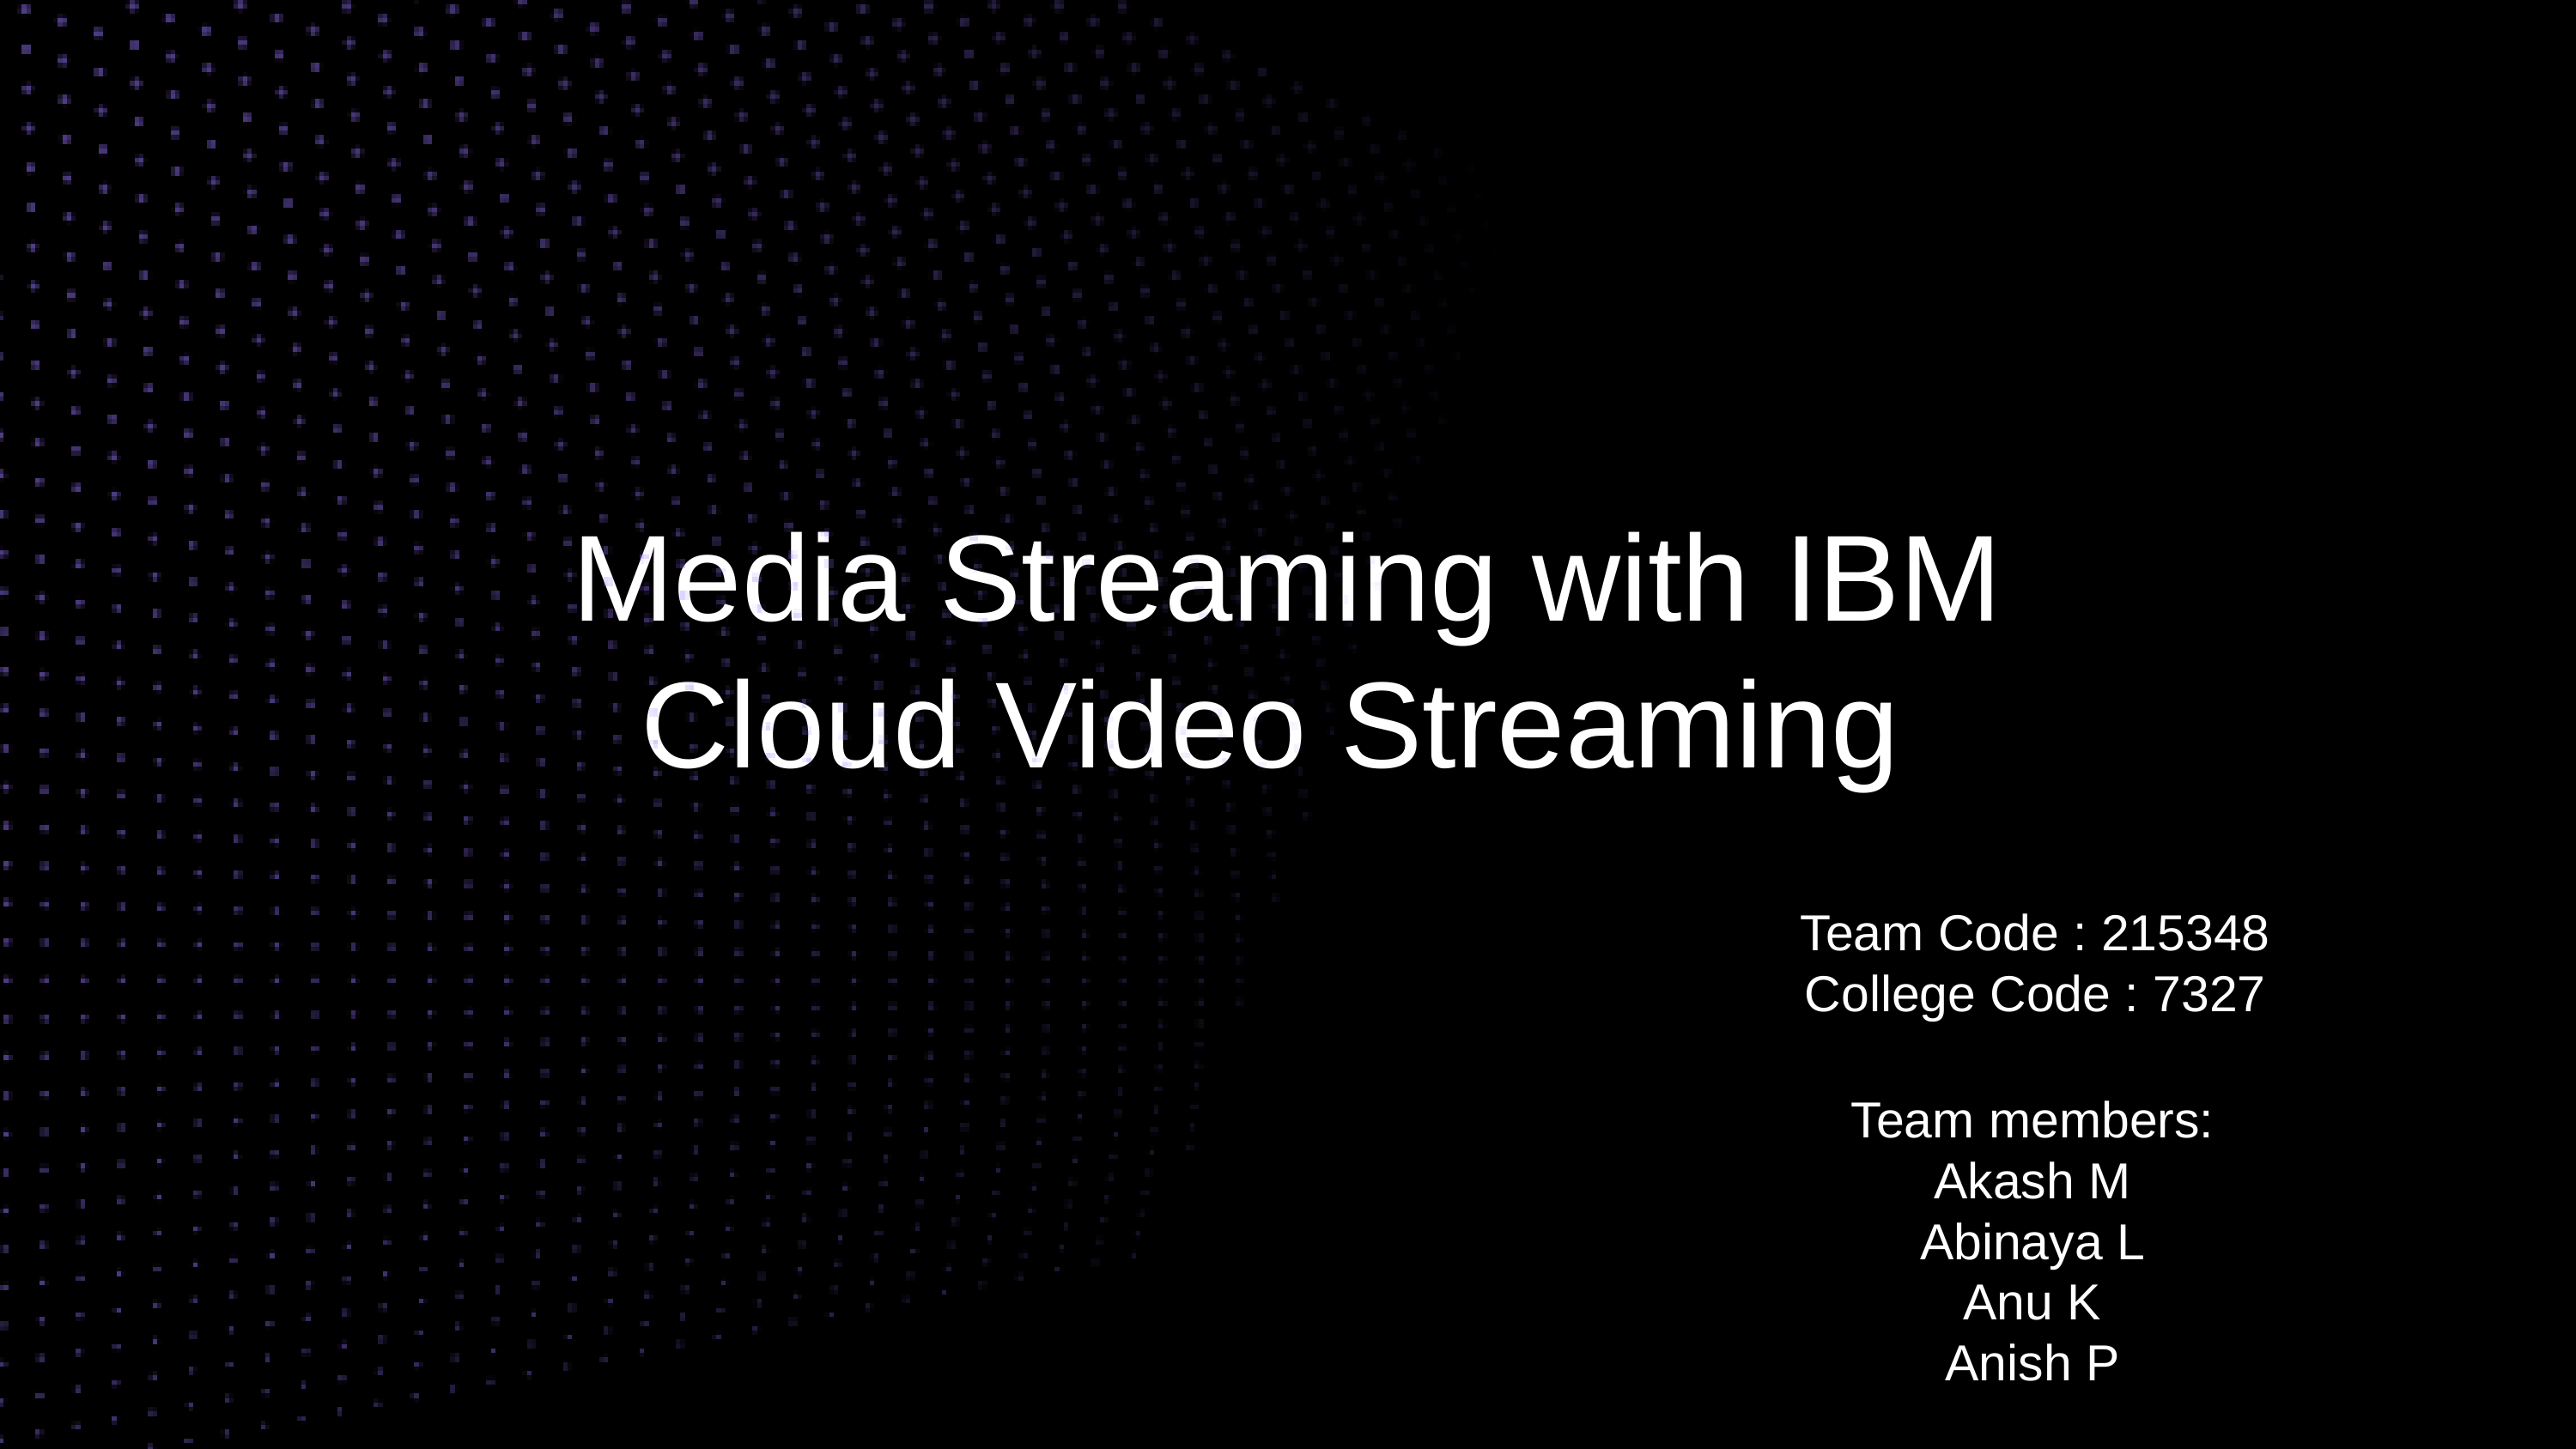

Media Streaming with IBM Cloud Video Streaming
Team Code : 215348
College Code : 7327
Team members:
Akash M
Abinaya L
Anu K
Anish P